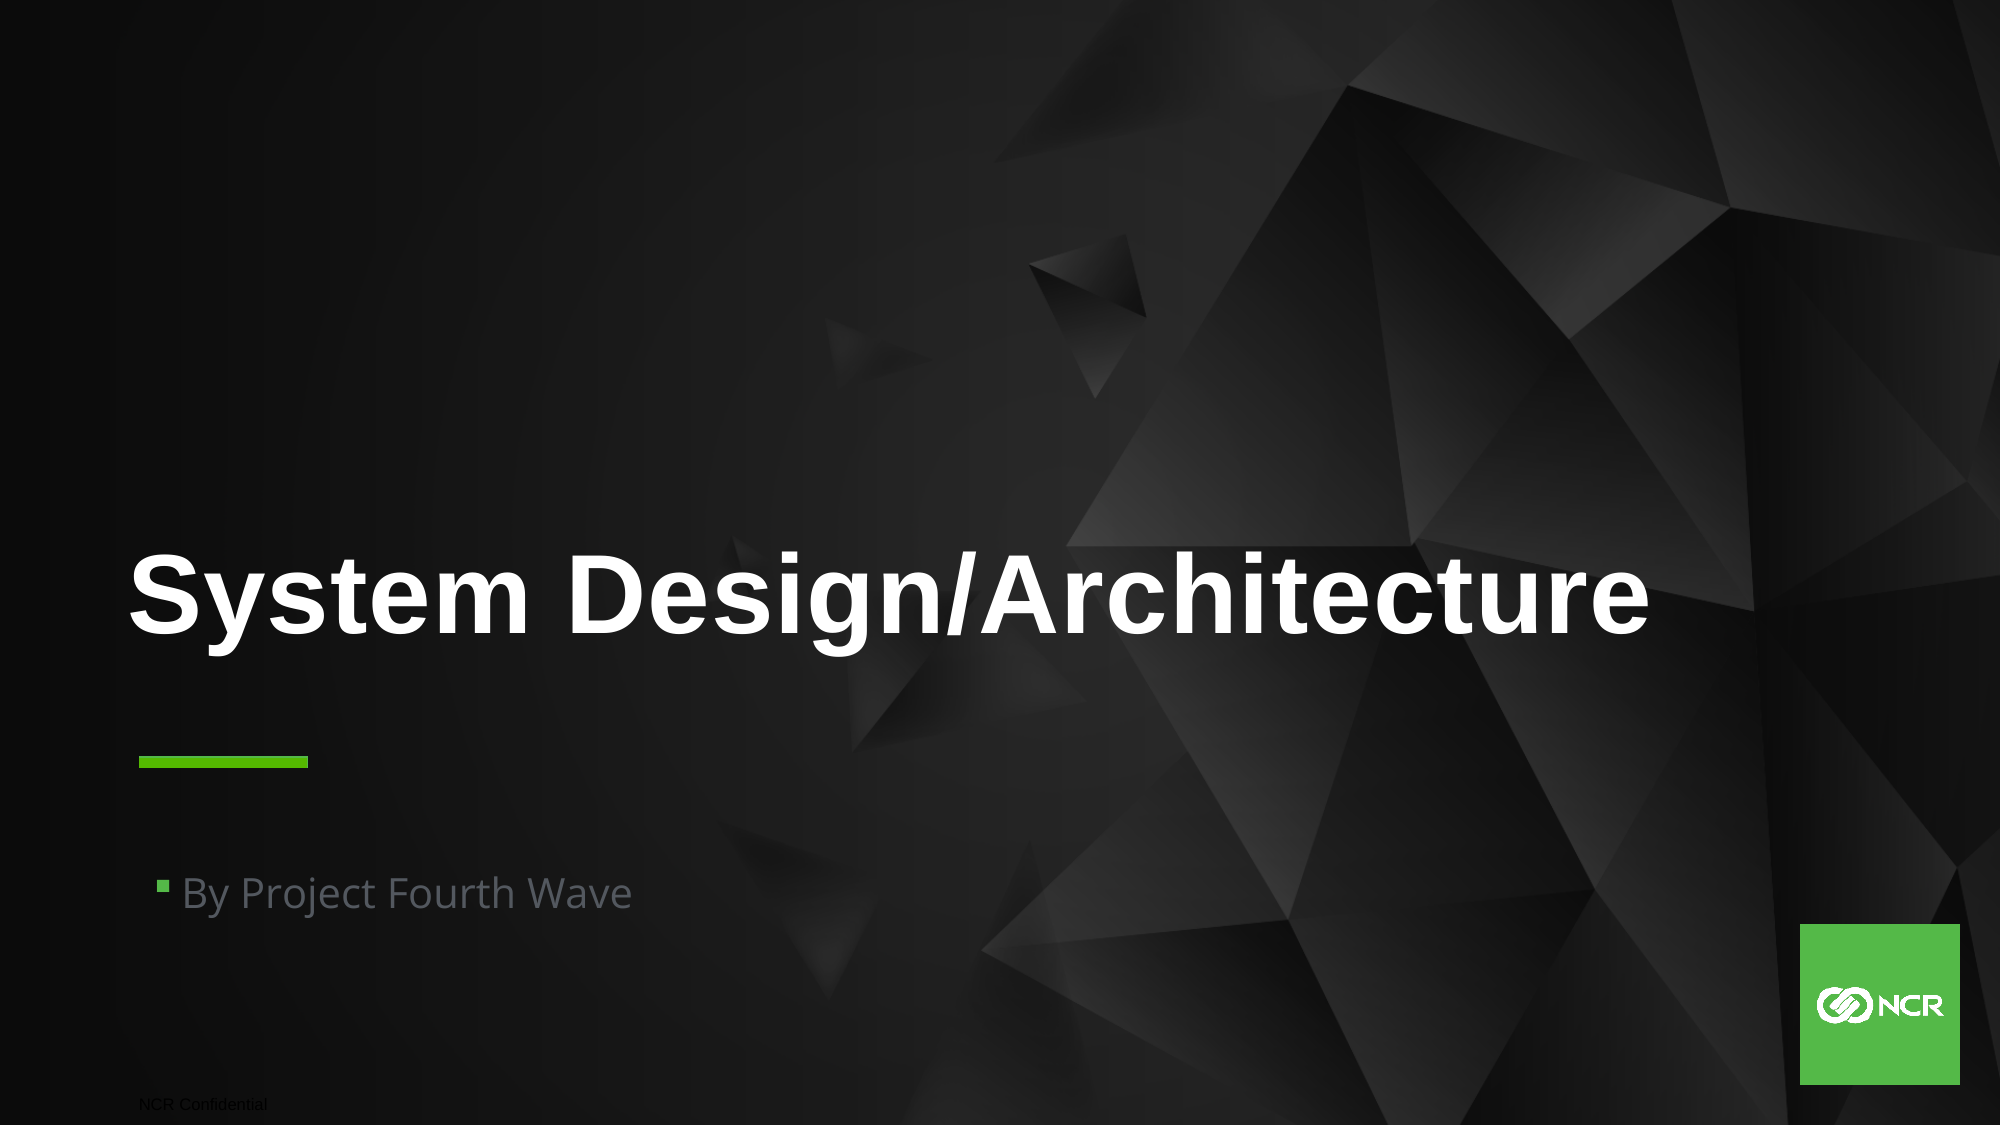

System Design/Architecture
By Project Fourth Wave
NCR Confidential